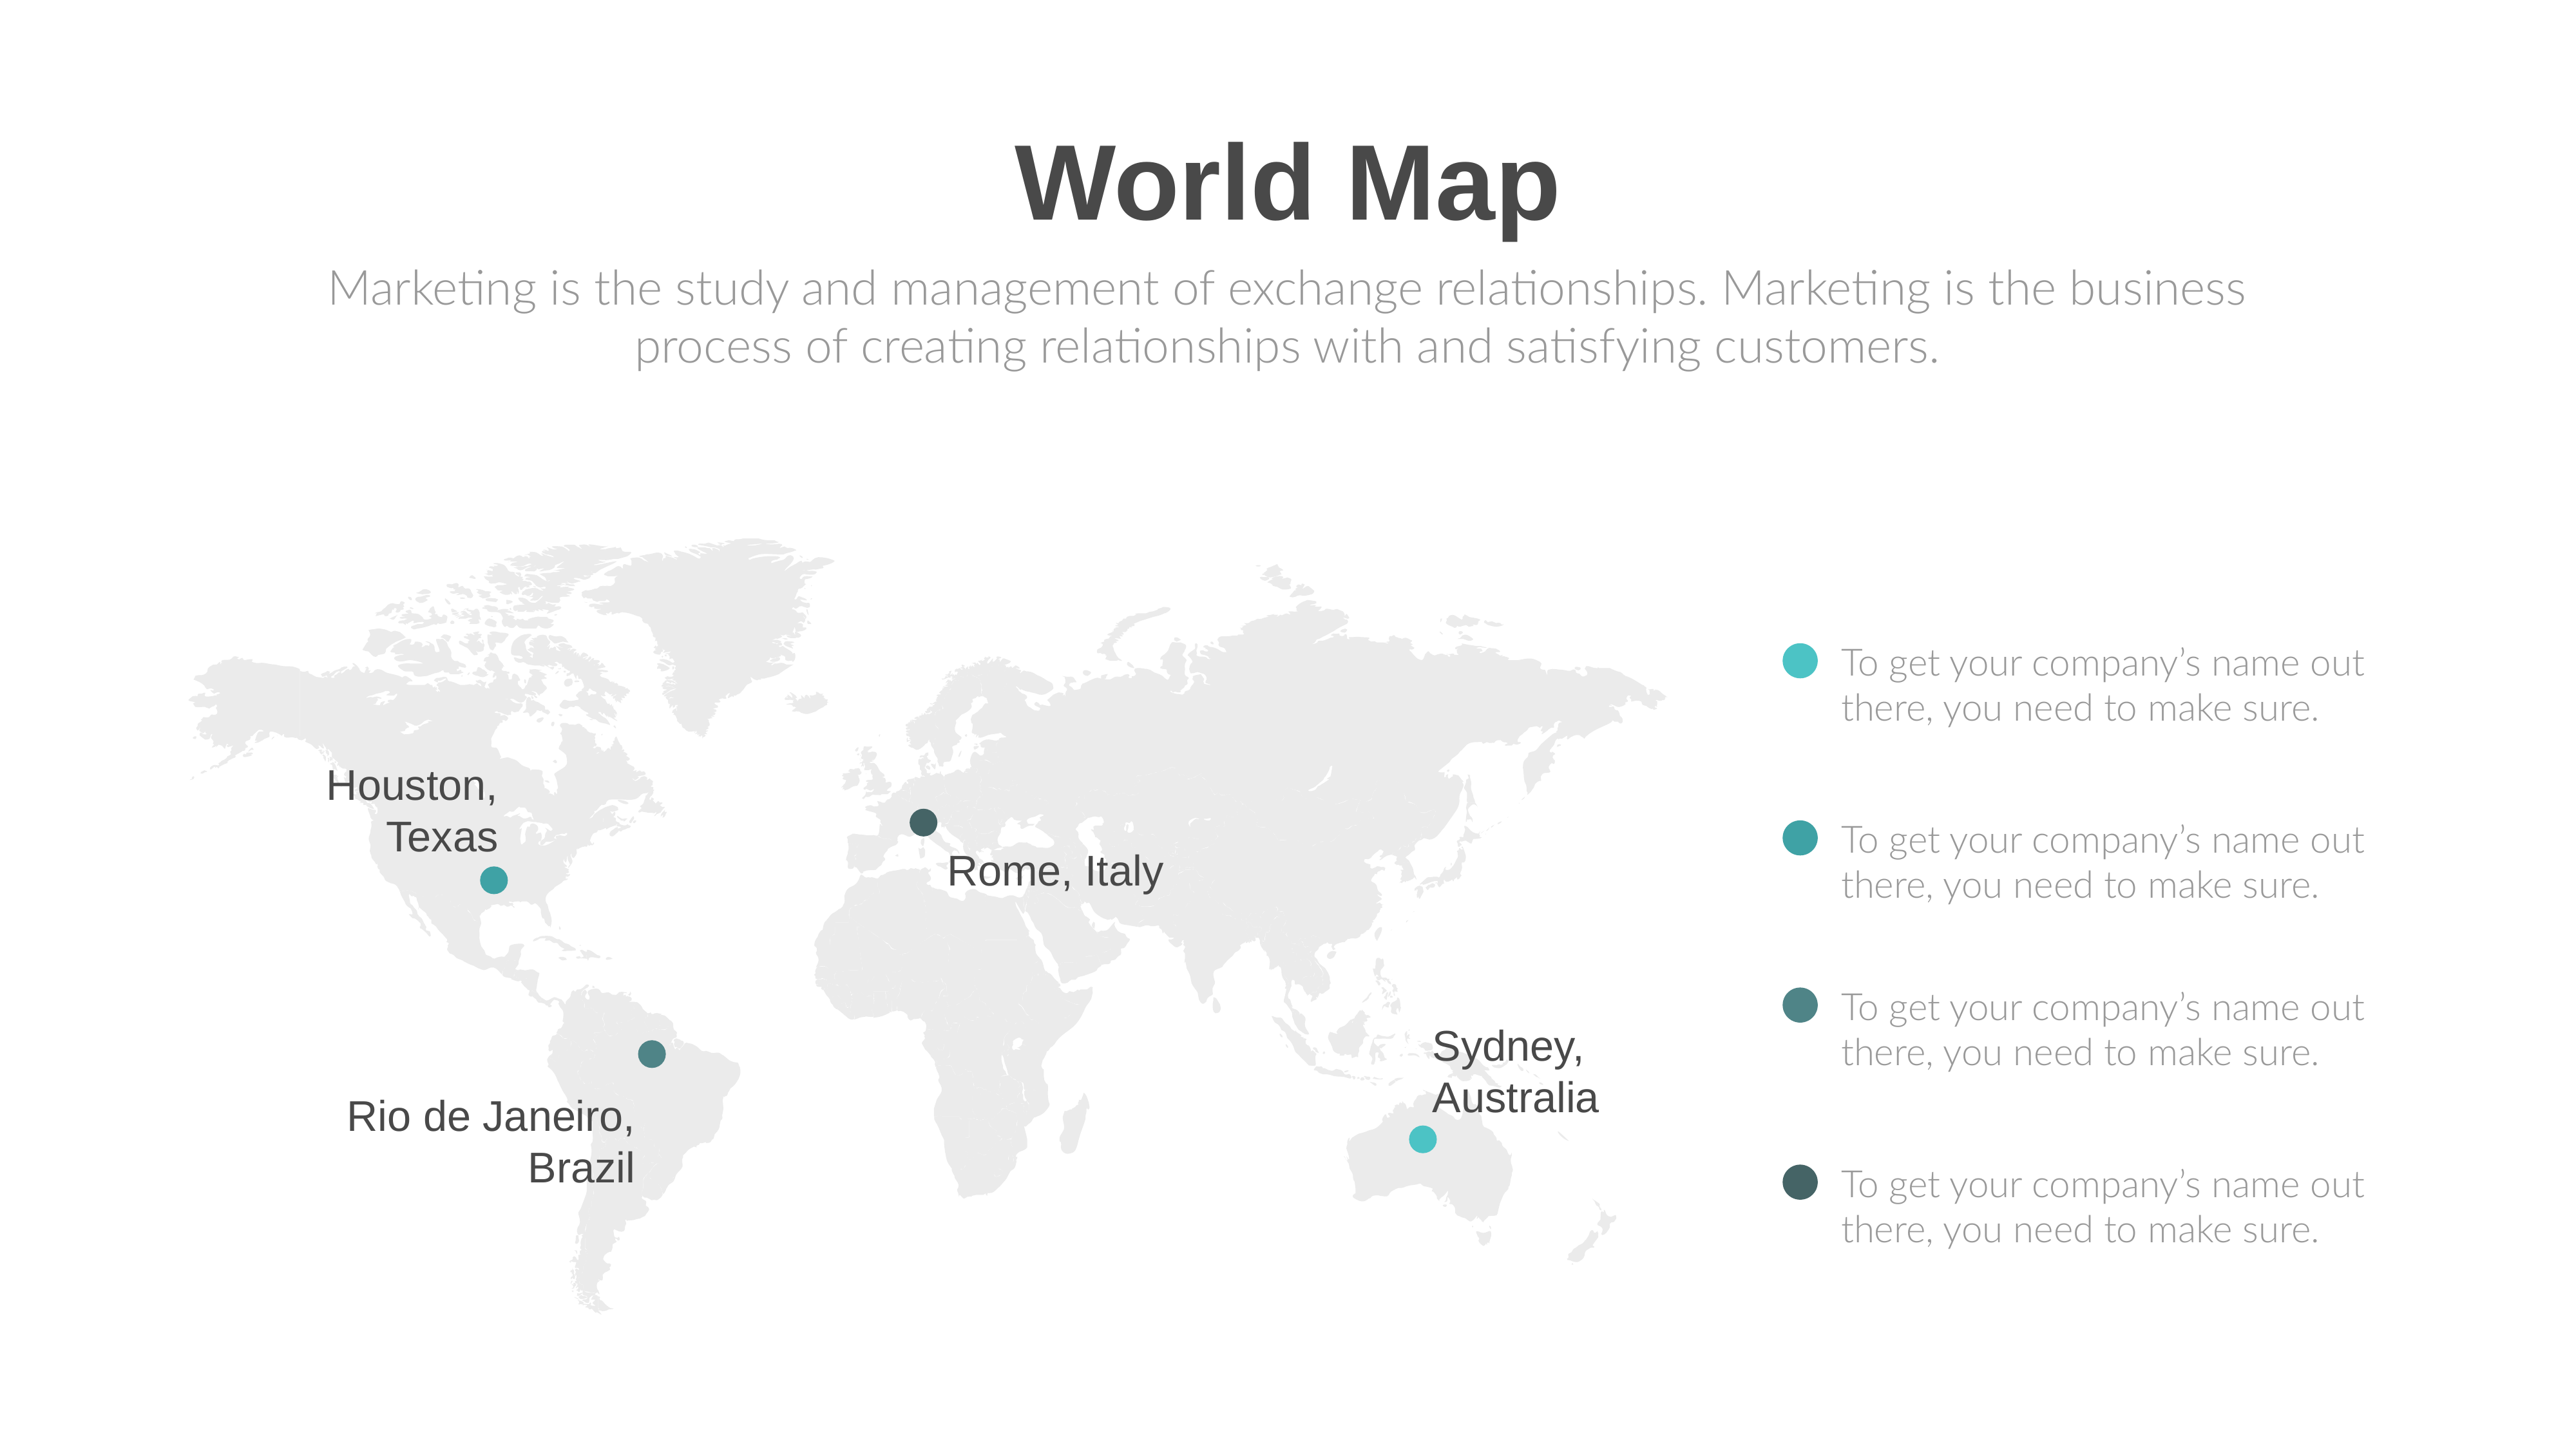

World Map
Marketing is the study and management of exchange relationships. Marketing is the business process of creating relationships with and satisfying customers.

To get your company’s name out there, you need to make sure.

Houston, Texas

Rome, Italy
To get your company’s name out there, you need to make sure.

To get your company’s name out there, you need to make sure.

Sydney, Australia

Rio de Janeiro, Brazil
To get your company’s name out there, you need to make sure.